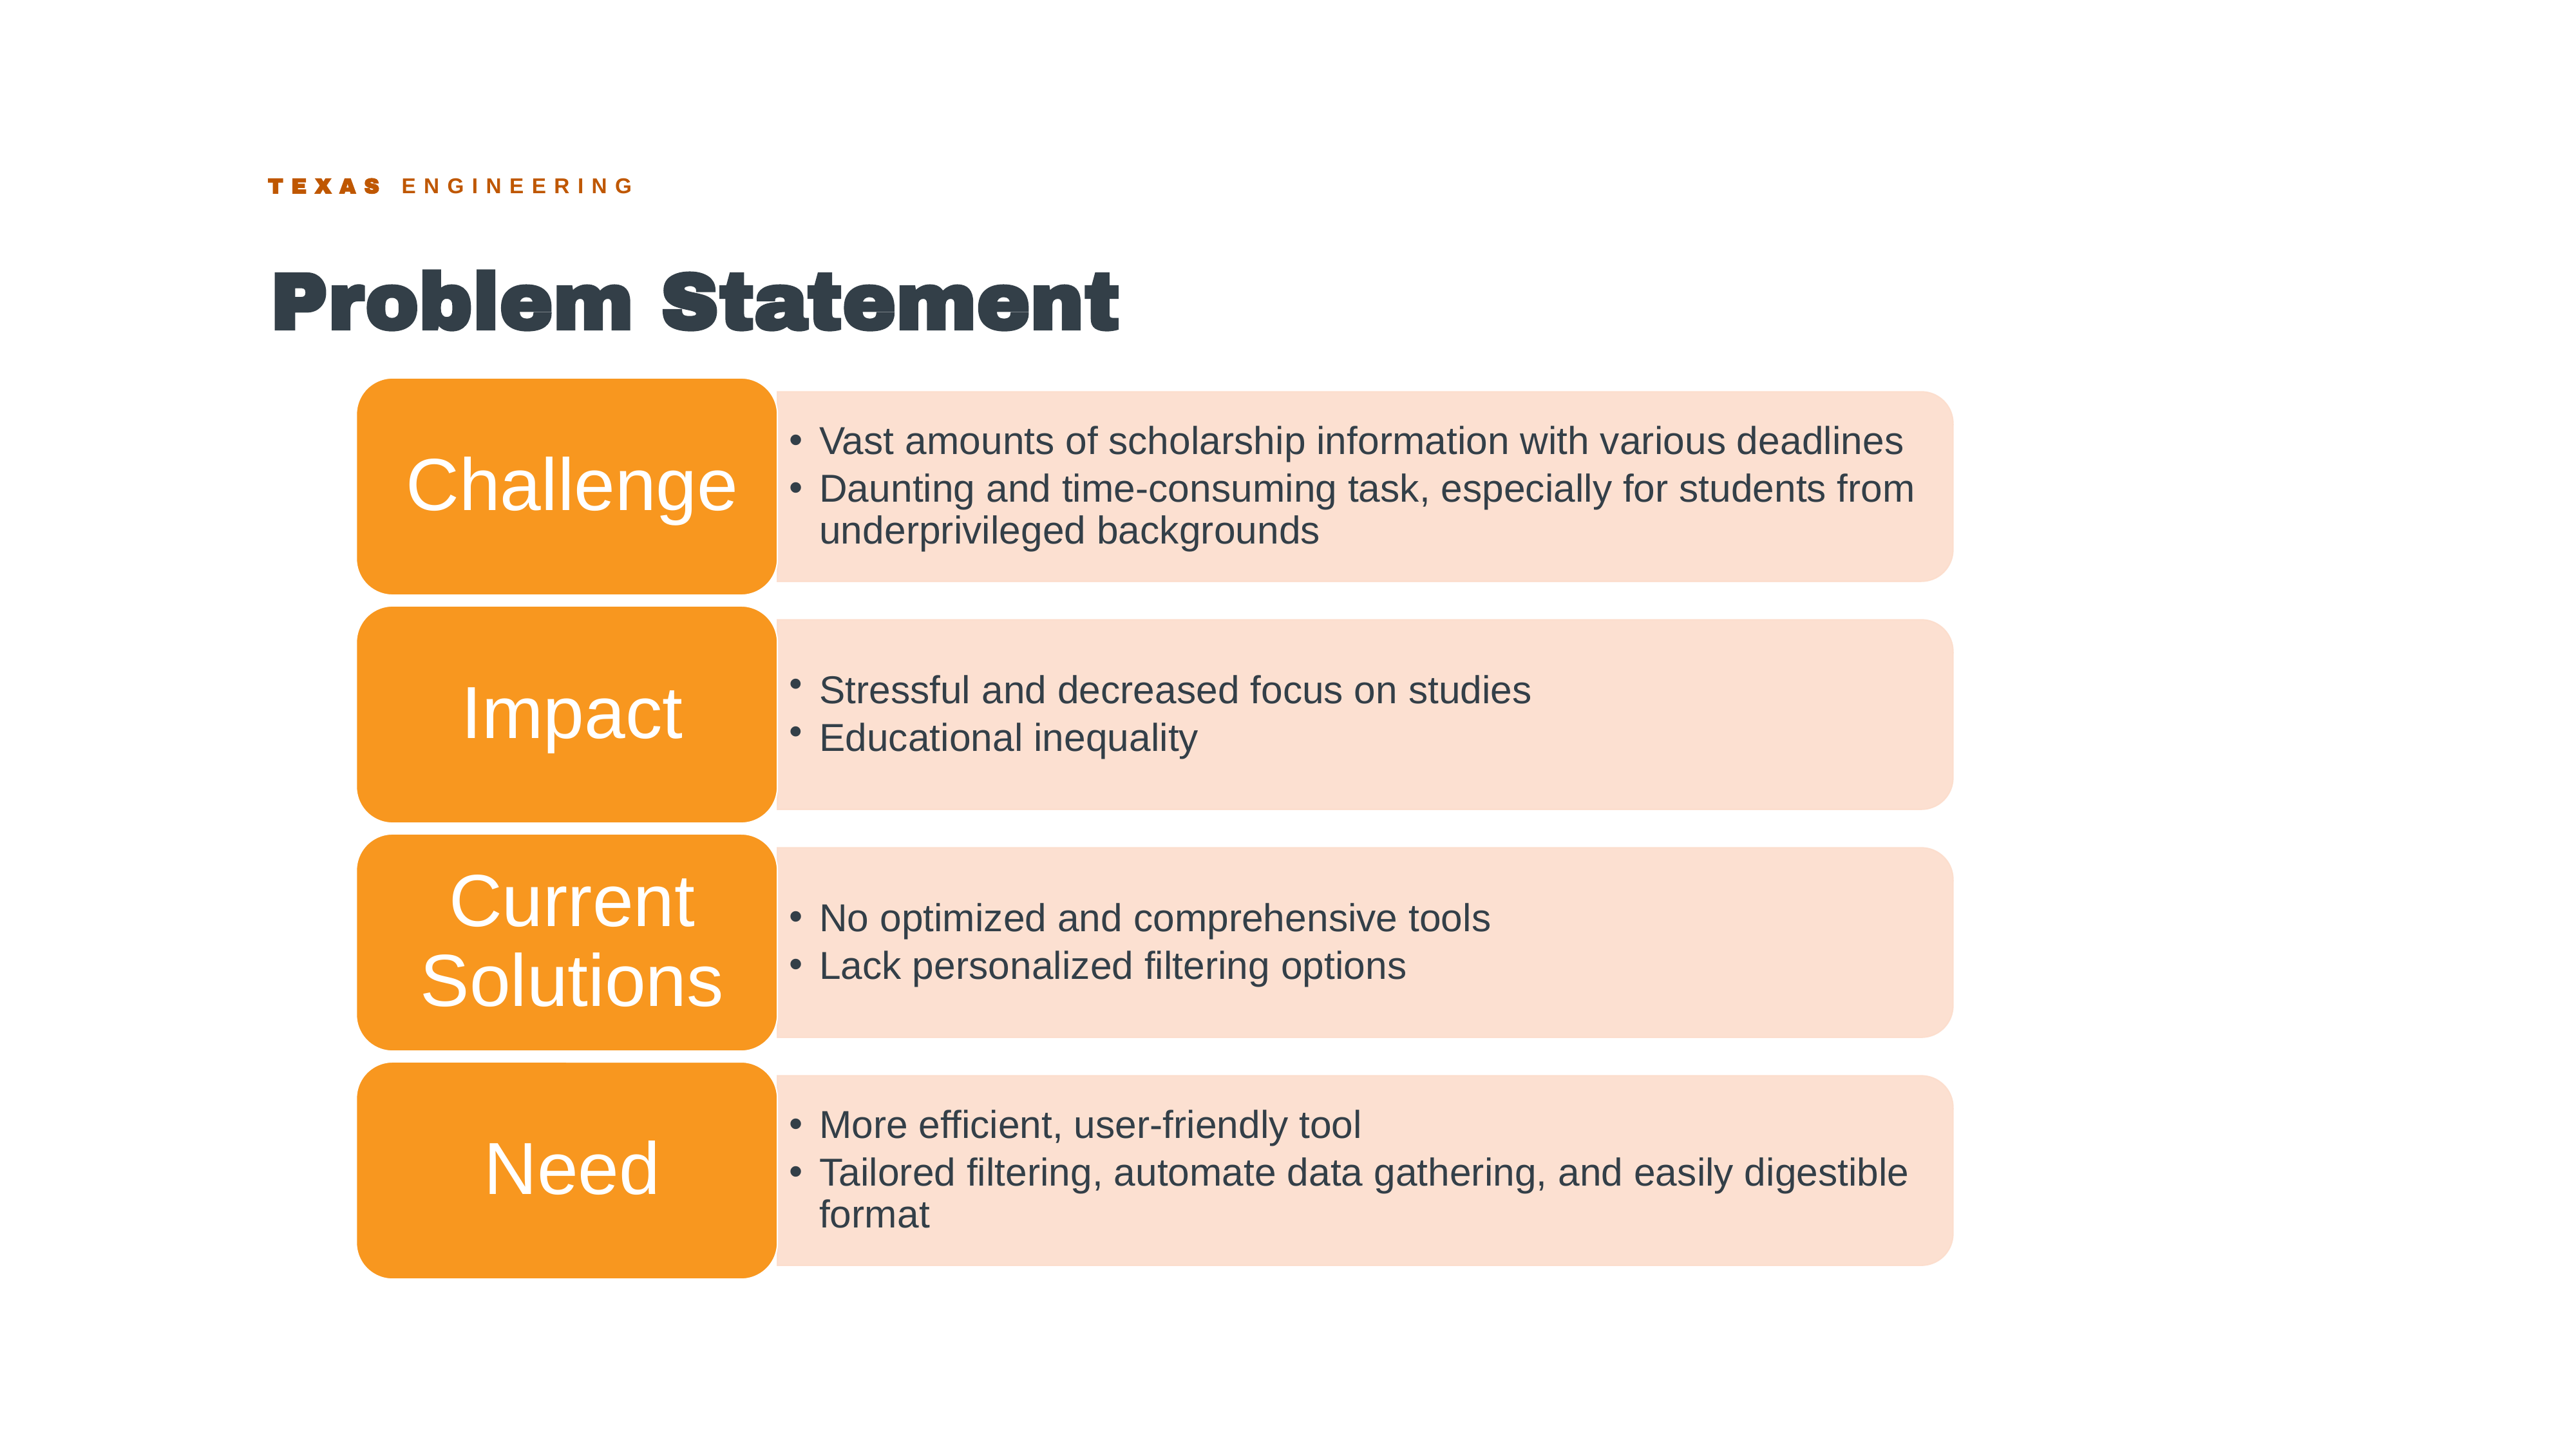

Problem Statement
Vast amounts of scholarship information with various deadlines
Daunting and time-consuming task, especially for students from underprivileged backgrounds
Challenge
Stressful and decreased focus on studies
Educational inequality
Impact
No optimized and comprehensive tools
Lack personalized filtering options
Current Solutions
More efficient, user-friendly tool
Tailored filtering, automate data gathering, and easily digestible format
Need